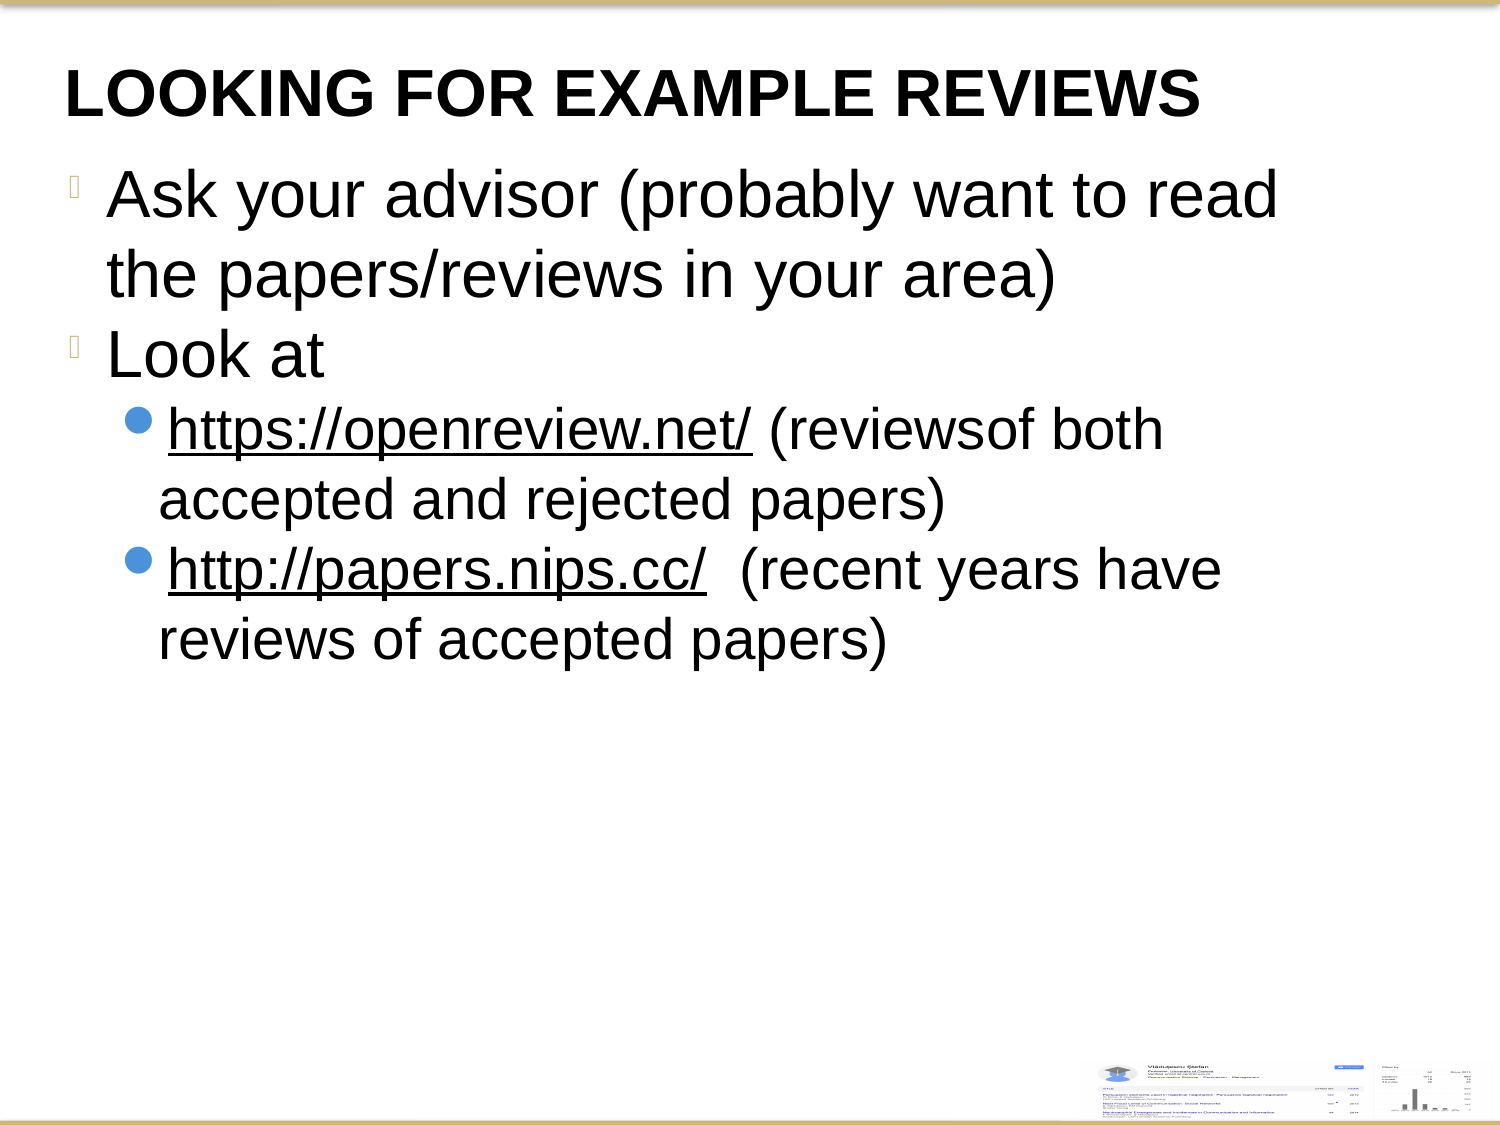

Looking for example reviews
Ask your advisor (probably want to read the papers/reviews in your area)
Look at
https://openreview.net/ (reviewsof both accepted and rejected papers)
http://papers.nips.cc/  (recent years have reviews of accepted papers)